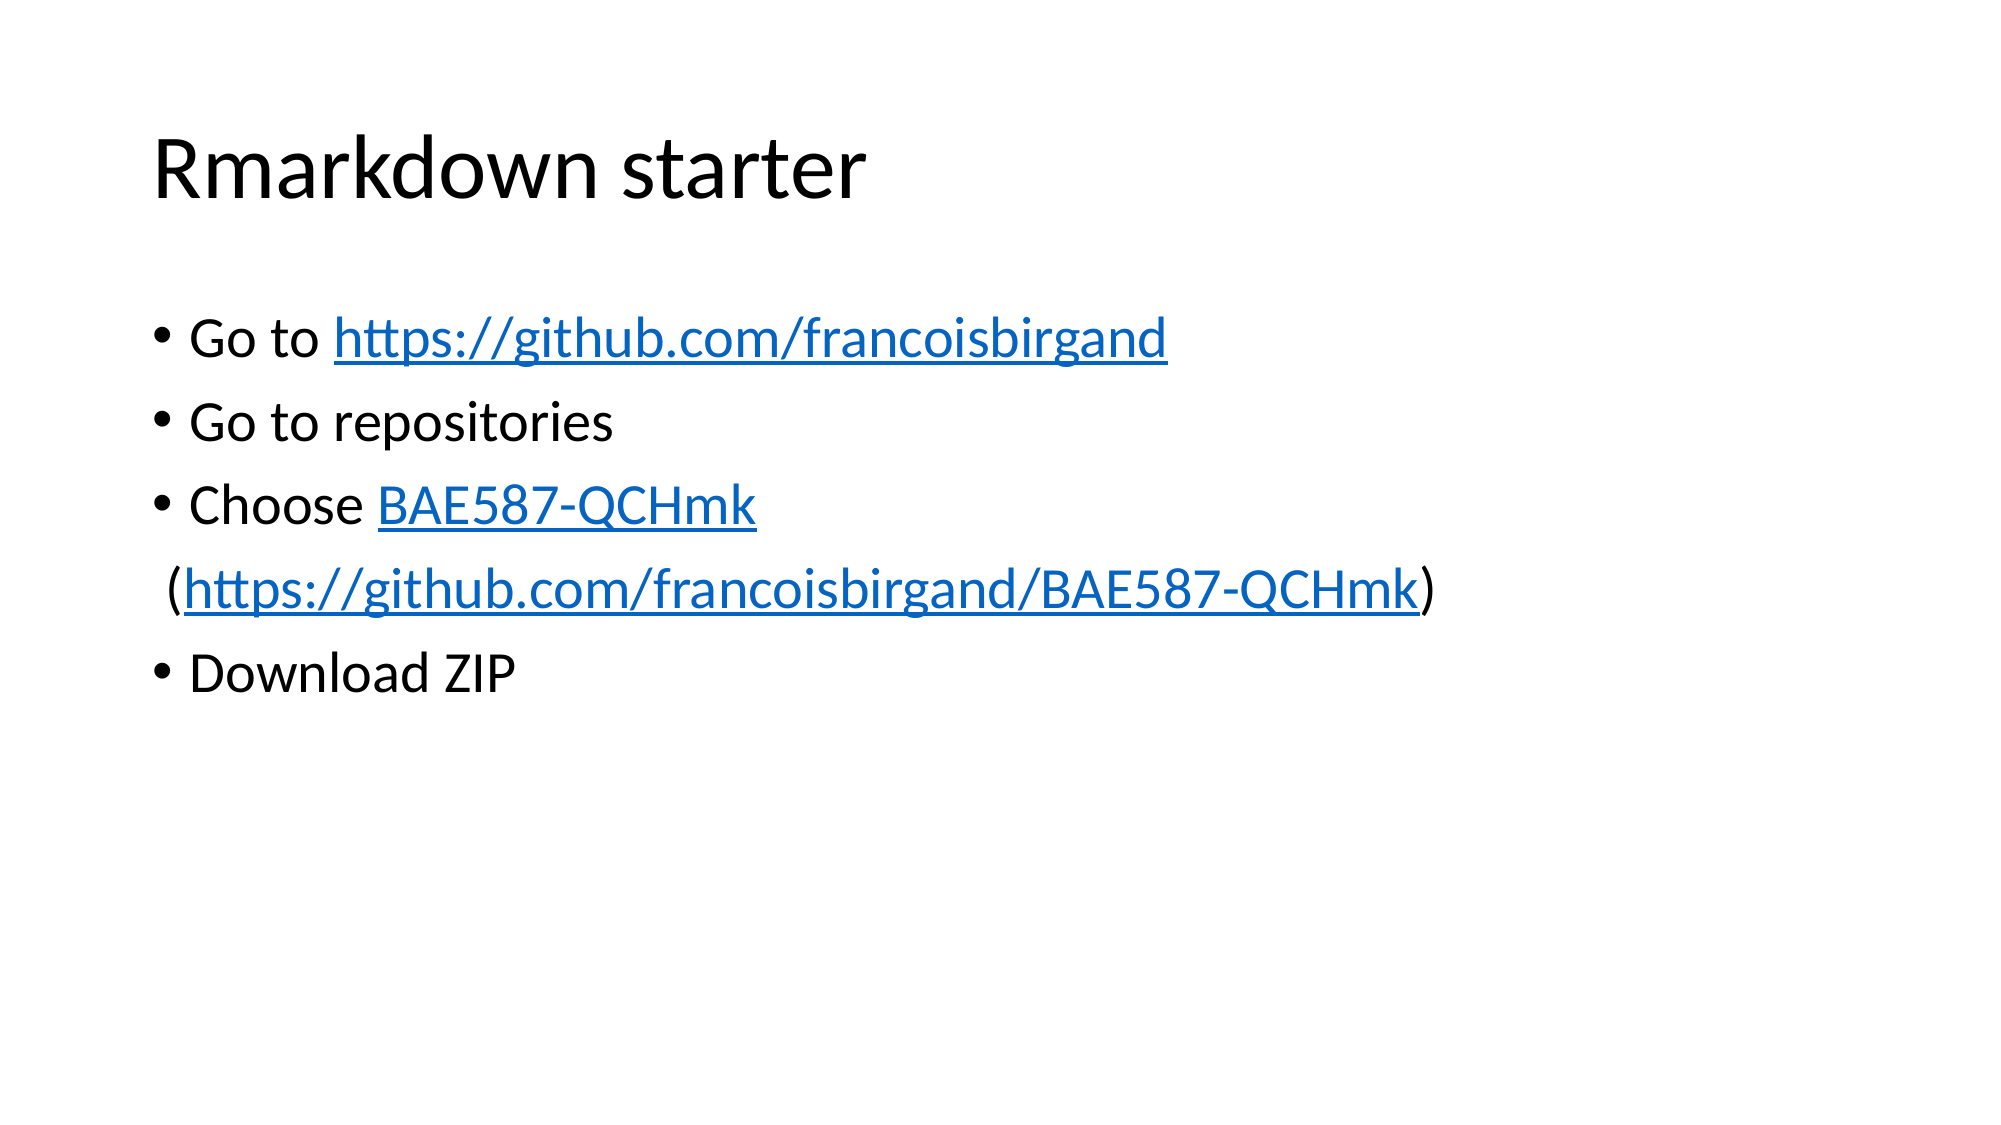

# Rmarkdown starter
Go to https://github.com/francoisbirgand
Go to repositories
Choose BAE587-QCHmk
 (https://github.com/francoisbirgand/BAE587-QCHmk)
Download ZIP